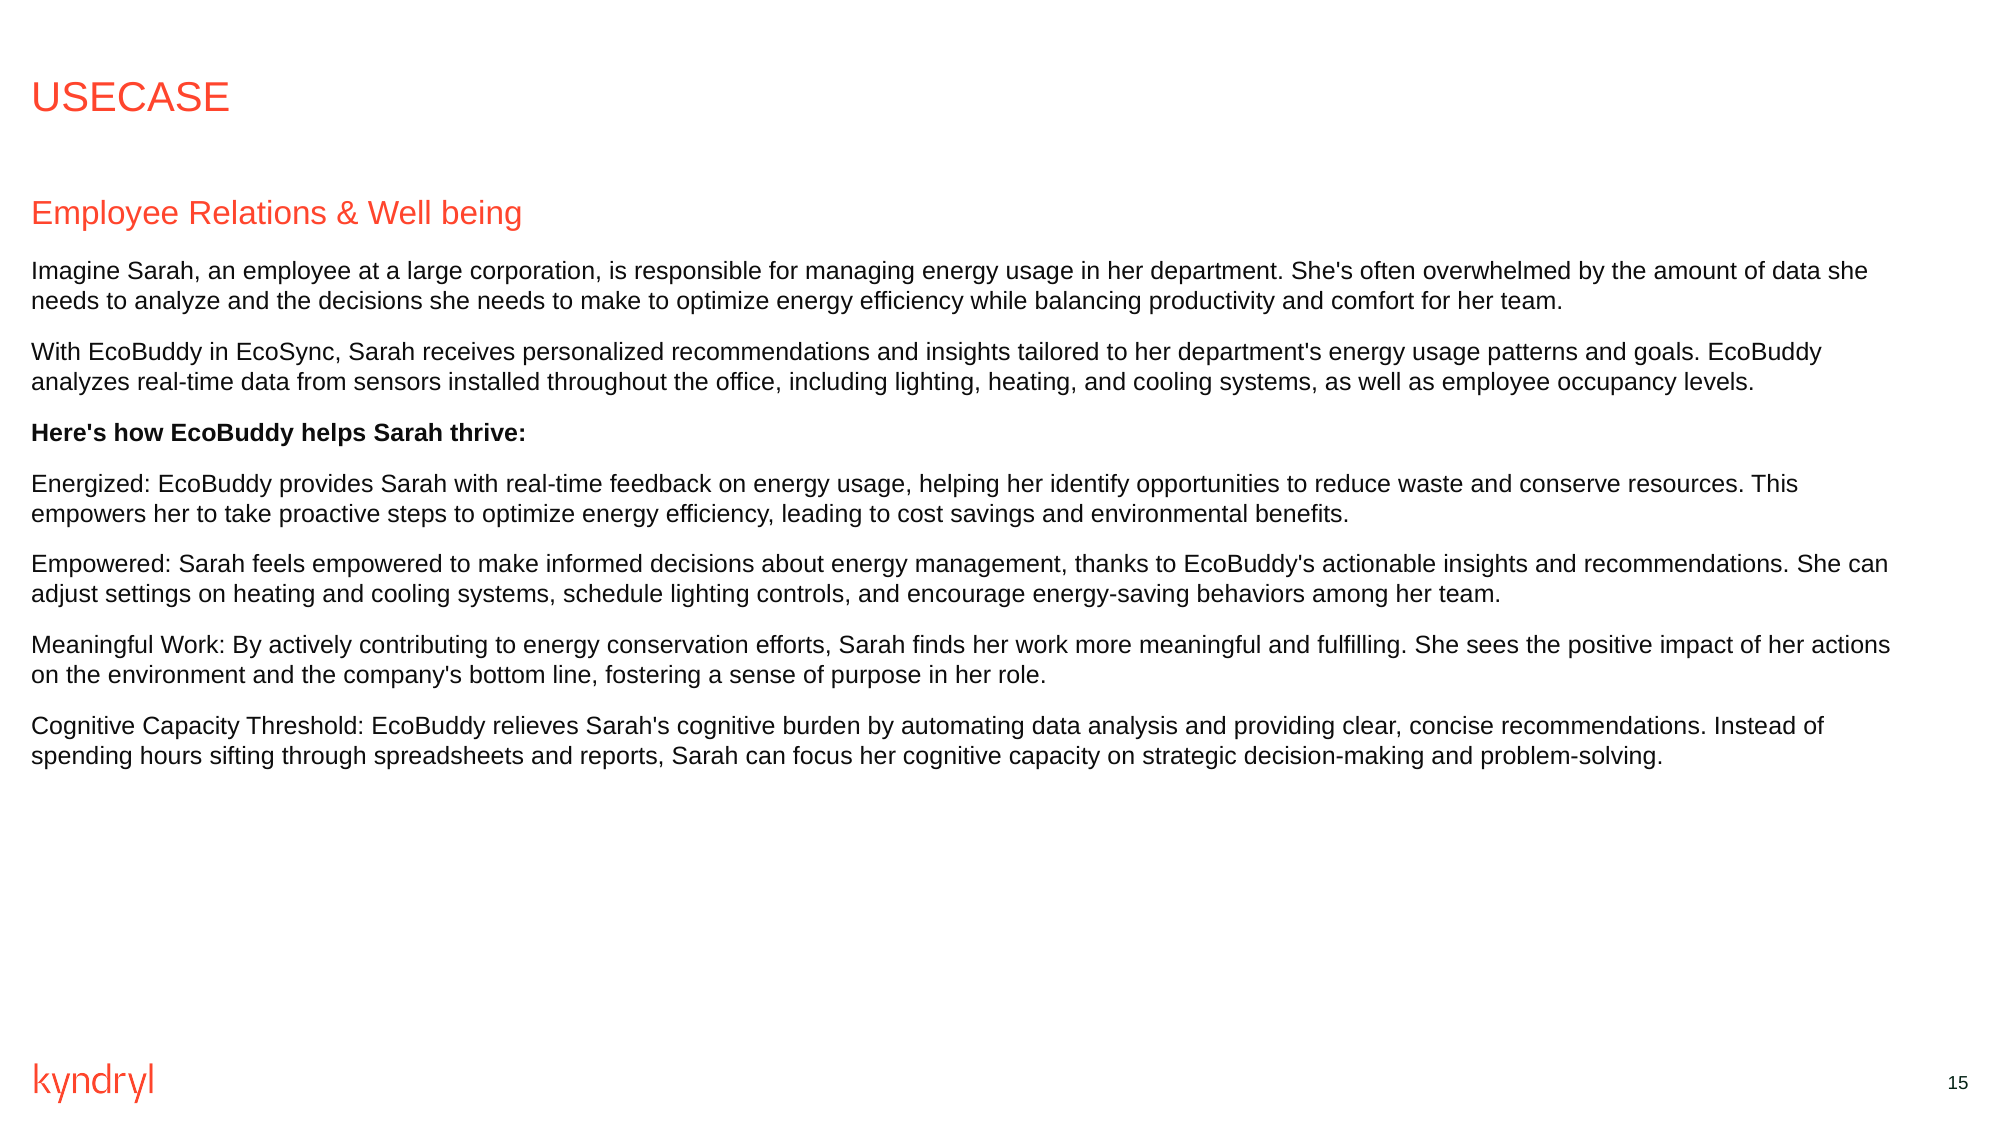

USECASE
Employee Relations & Well being
Imagine Sarah, an employee at a large corporation, is responsible for managing energy usage in her department. She's often overwhelmed by the amount of data she needs to analyze and the decisions she needs to make to optimize energy efficiency while balancing productivity and comfort for her team.
With EcoBuddy in EcoSync, Sarah receives personalized recommendations and insights tailored to her department's energy usage patterns and goals. EcoBuddy analyzes real-time data from sensors installed throughout the office, including lighting, heating, and cooling systems, as well as employee occupancy levels.
Here's how EcoBuddy helps Sarah thrive:
Energized: EcoBuddy provides Sarah with real-time feedback on energy usage, helping her identify opportunities to reduce waste and conserve resources. This empowers her to take proactive steps to optimize energy efficiency, leading to cost savings and environmental benefits.
Empowered: Sarah feels empowered to make informed decisions about energy management, thanks to EcoBuddy's actionable insights and recommendations. She can adjust settings on heating and cooling systems, schedule lighting controls, and encourage energy-saving behaviors among her team.
Meaningful Work: By actively contributing to energy conservation efforts, Sarah finds her work more meaningful and fulfilling. She sees the positive impact of her actions on the environment and the company's bottom line, fostering a sense of purpose in her role.
Cognitive Capacity Threshold: EcoBuddy relieves Sarah's cognitive burden by automating data analysis and providing clear, concise recommendations. Instead of spending hours sifting through spreadsheets and reports, Sarah can focus her cognitive capacity on strategic decision-making and problem-solving.

15